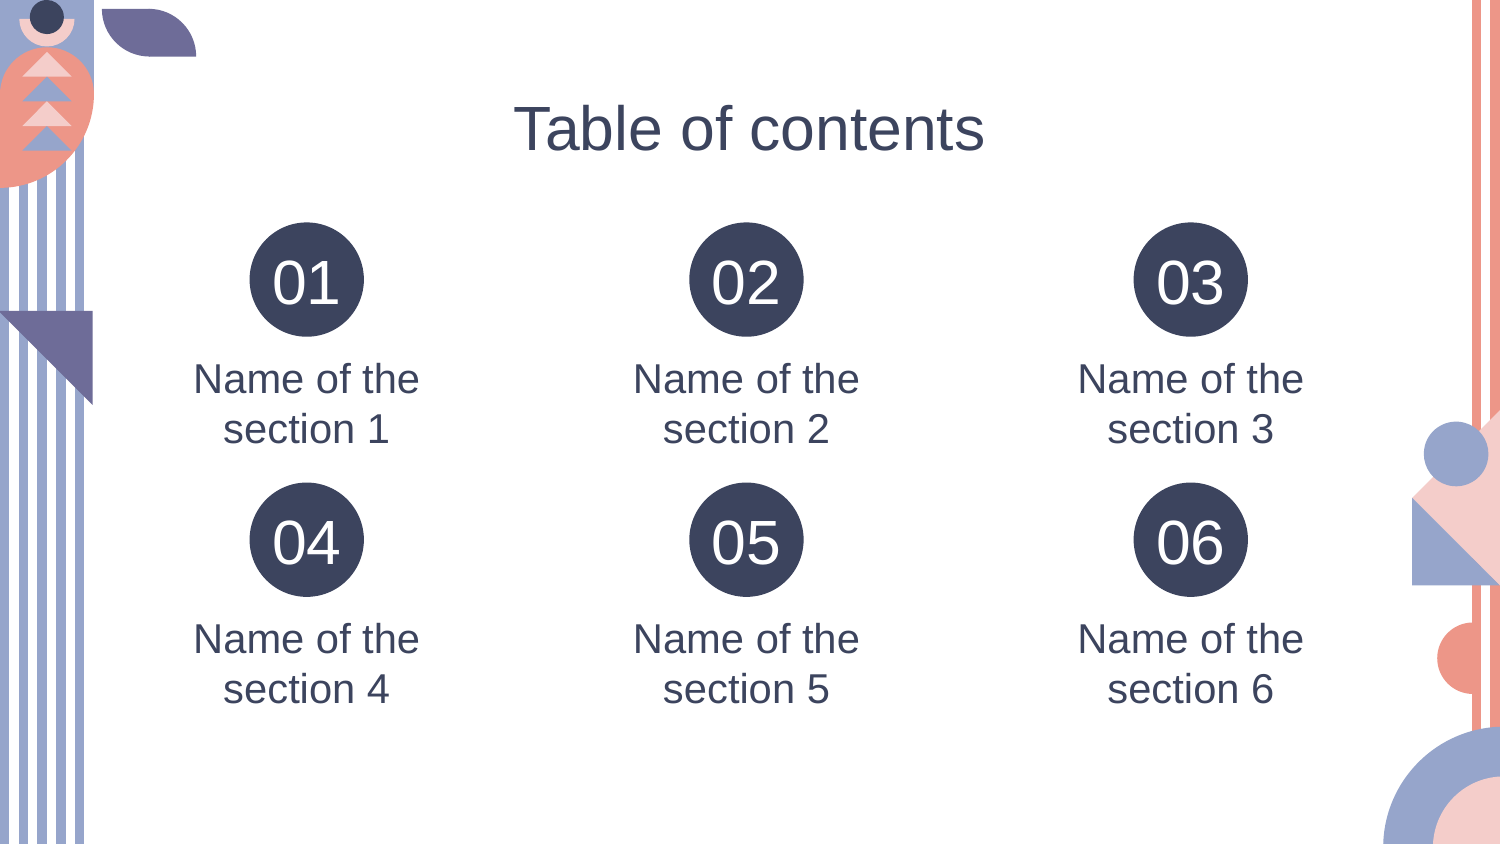

# Table of contents

01
02
03
Name of the section 1
Name of the section 2
Name of the section 3

04
05
06
Name of the section 4
Name of the section 5
Name of the section 6